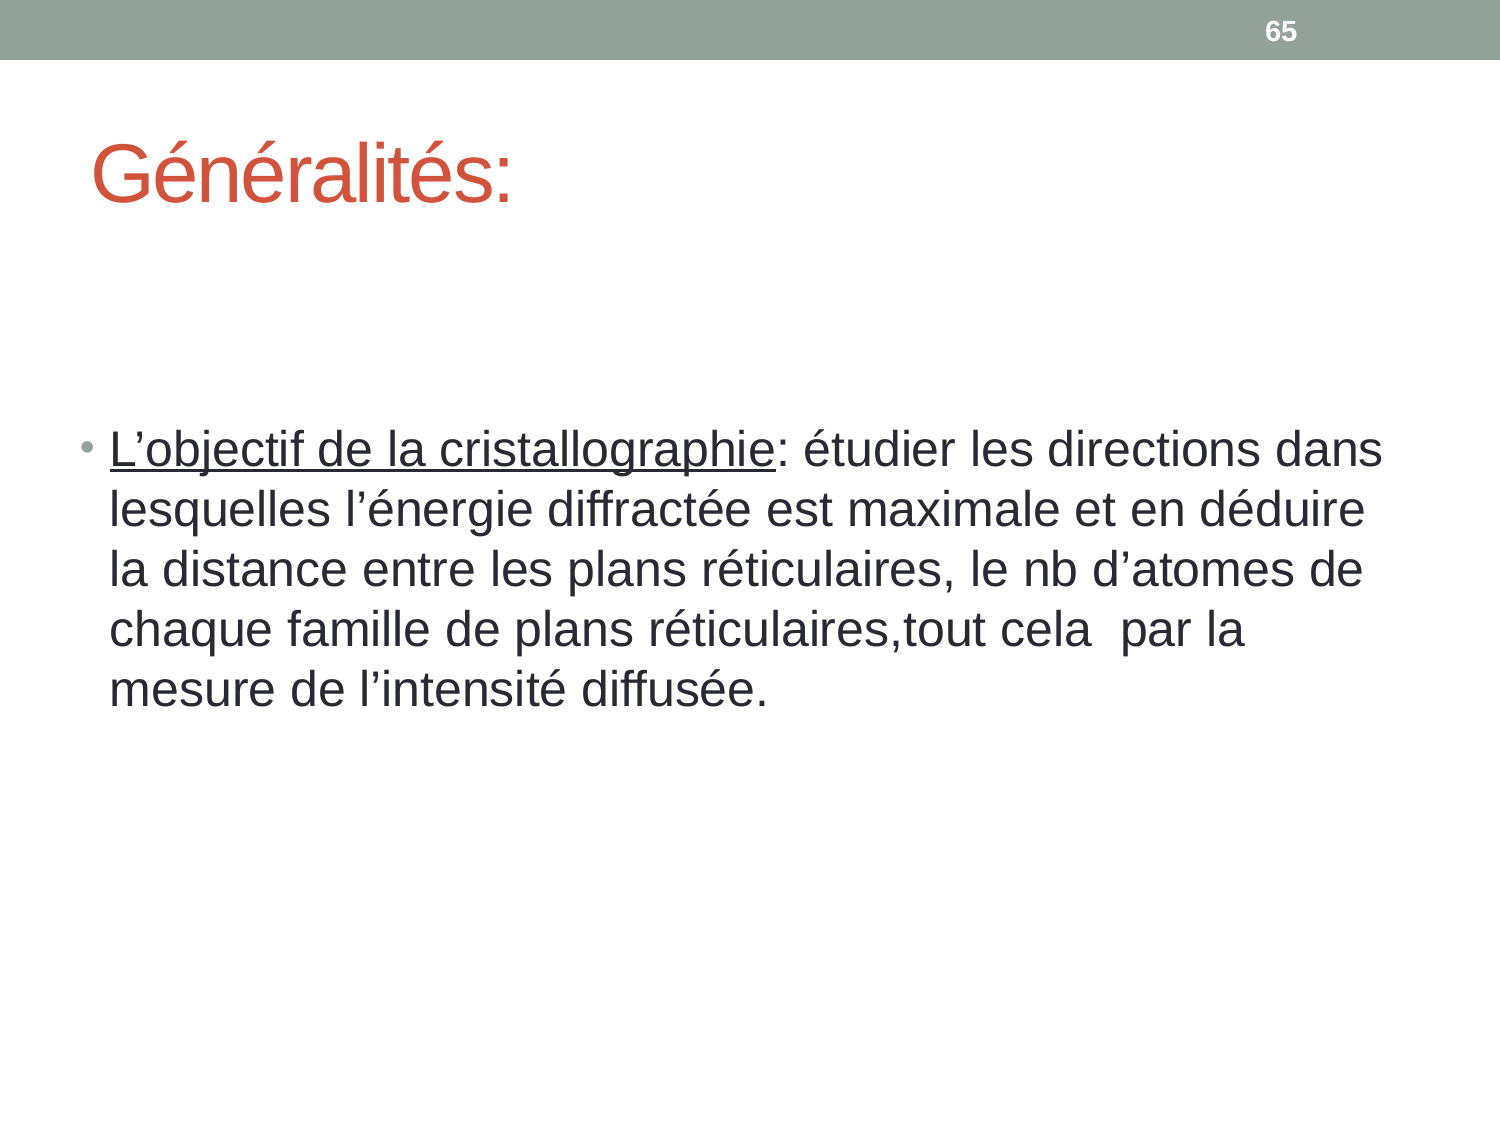

65
# Généralités:
L’objectif de la cristallographie: étudier les directions dans lesquelles l’énergie diffractée est maximale et en déduire la distance entre les plans réticulaires, le nb d’atomes de chaque famille de plans réticulaires,tout cela  par la mesure de l’intensité diffusée.